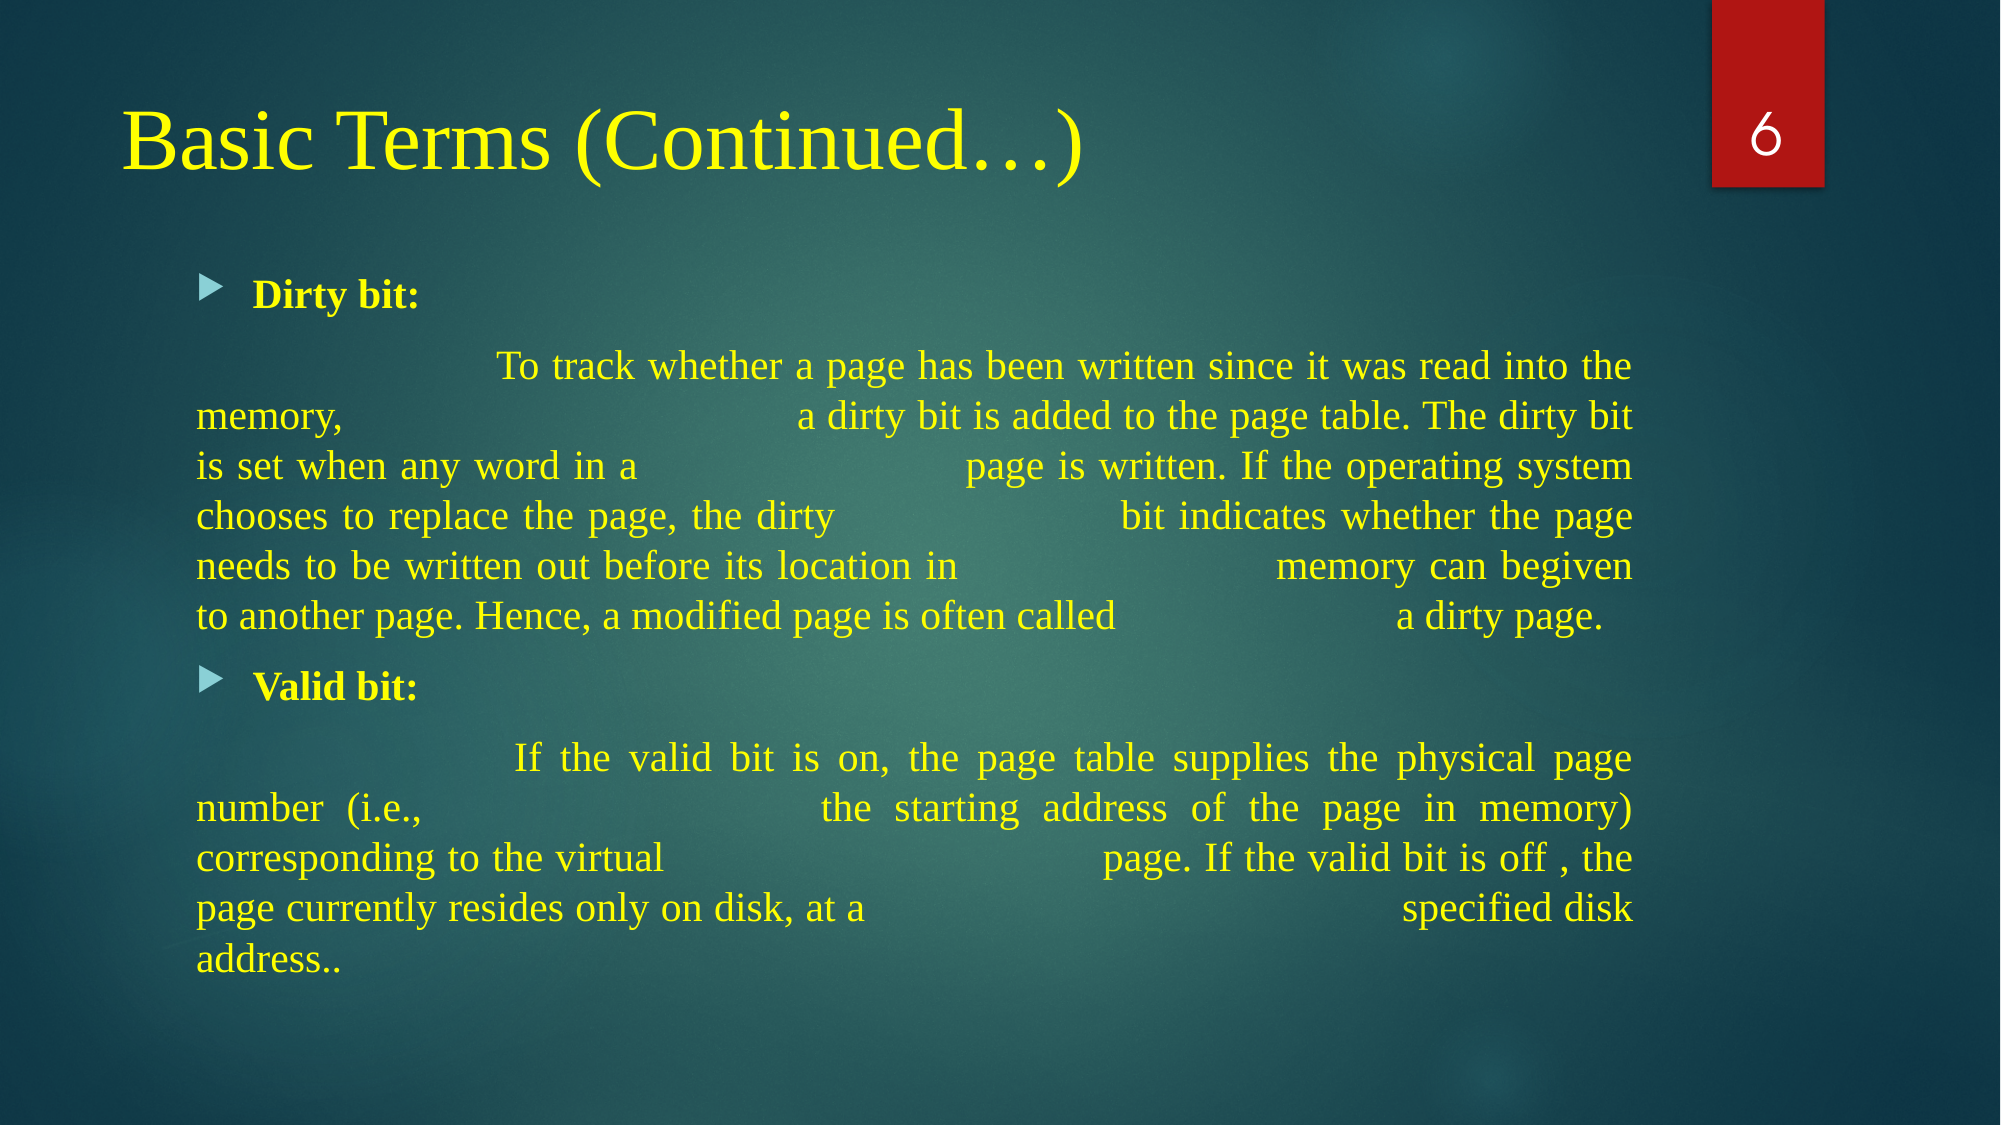

6
# Basic Terms (Continued…)
Dirty bit:
		To track whether a page has been written since it was read into the memory, 			a dirty bit is added to the page table. The dirty bit is set when any word in a 			page is written. If the operating system chooses to replace the page, the dirty 		bit indicates whether the page needs to be written out before its location in 			memory can begiven to another page. Hence, a modified page is often called 		a dirty page.
Valid bit:
		 If the valid bit is on, the page table supplies the physical page number (i.e., 			the starting address of the page in memory) corresponding to the virtual 			page. If the valid bit is off , the page currently resides only on disk, at a 				specified disk address..